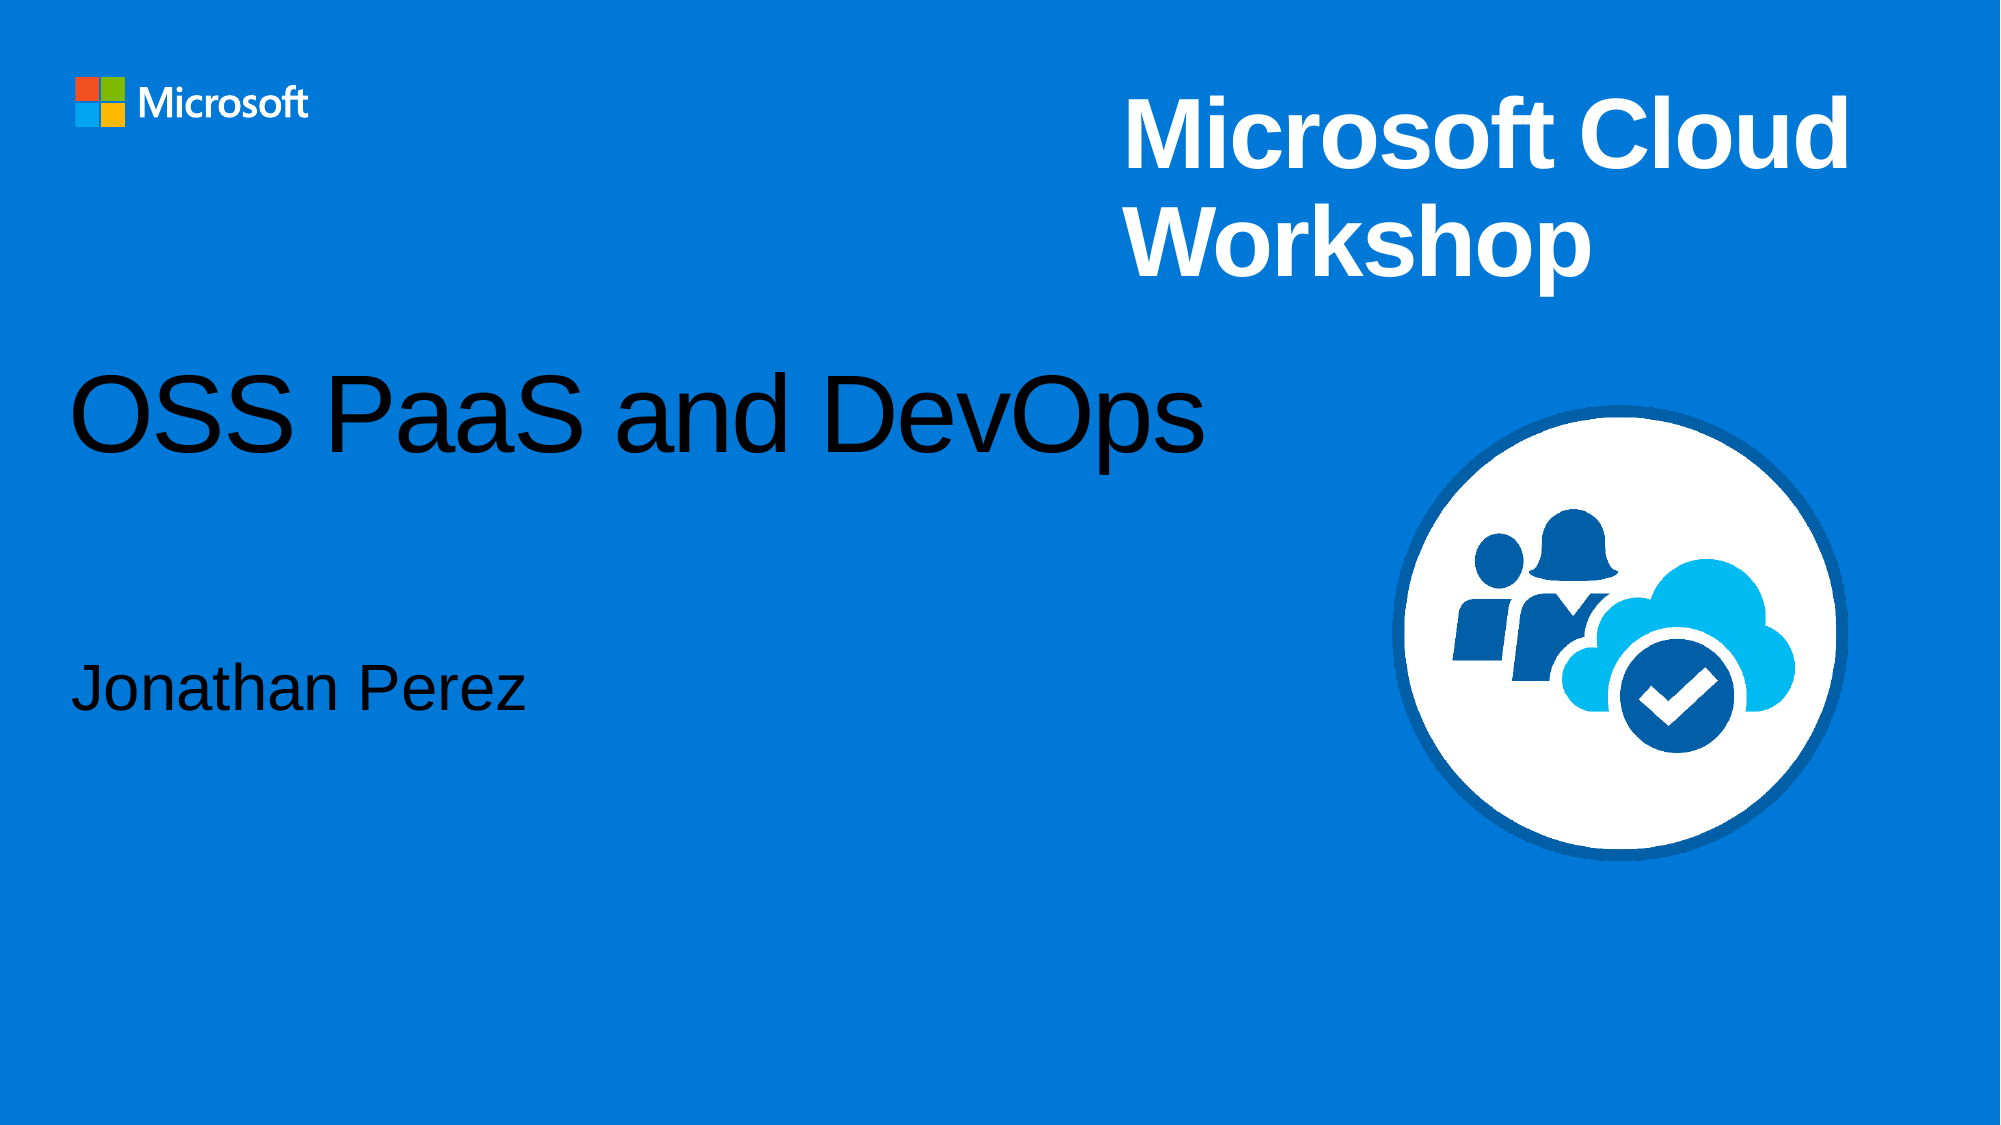

# OSS PaaS and DevOps
Jonathan Perez